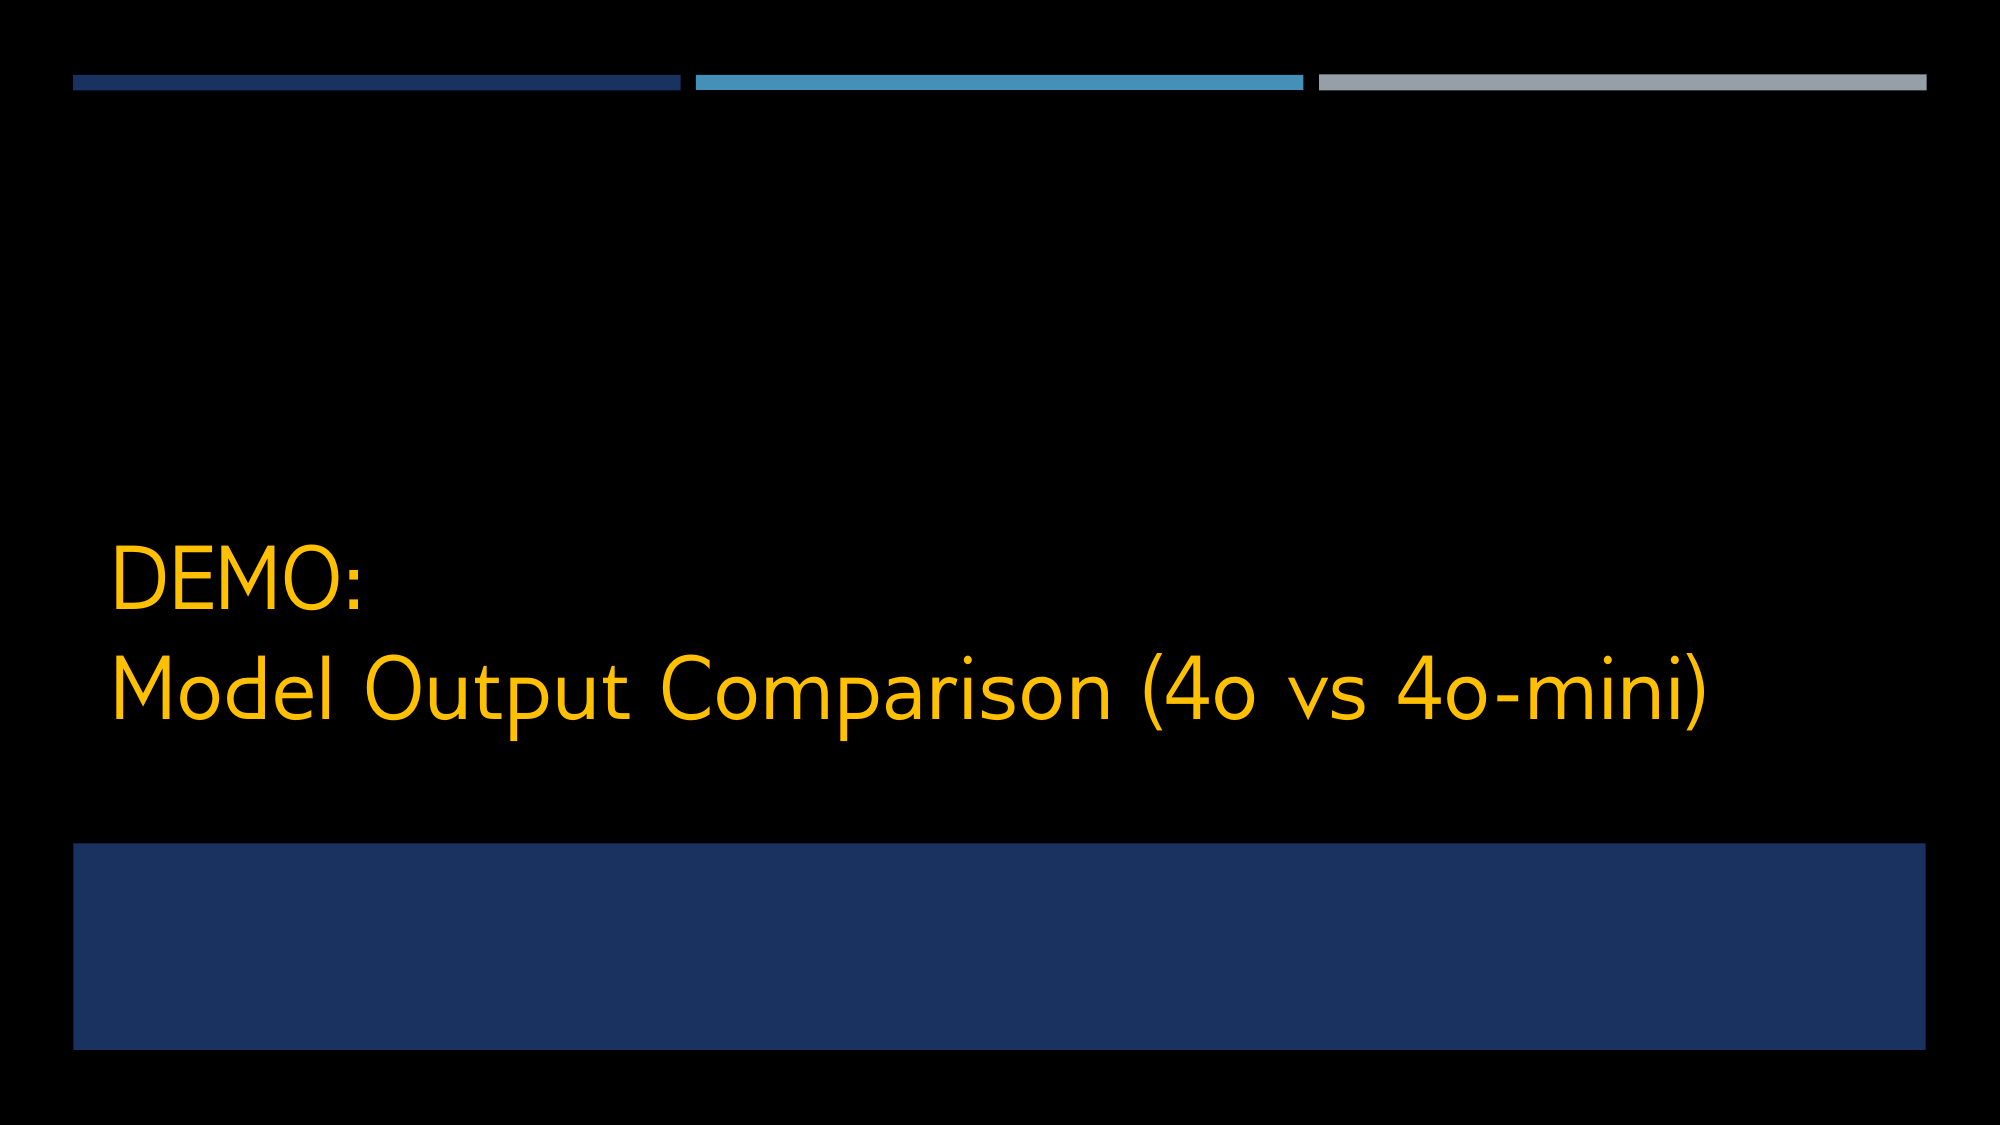

# DEMO: Model Output Comparison (4o vs 4o-mini)